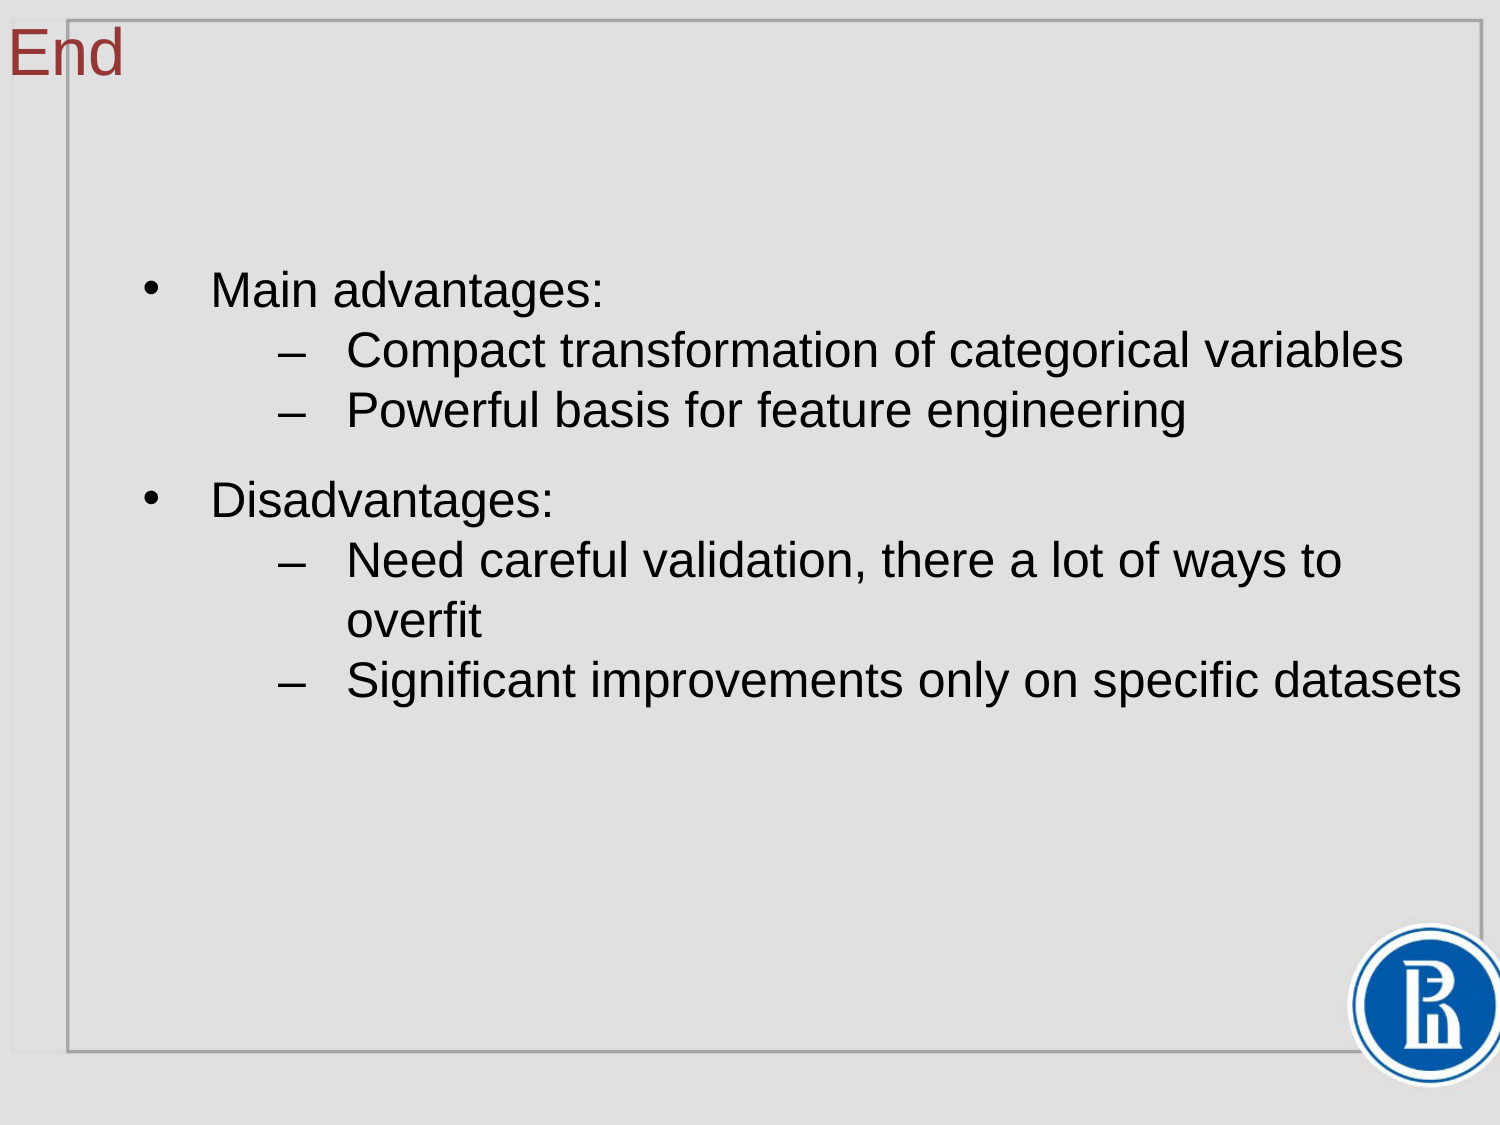

# End
Main advantages:
Compact transformation of categorical variables
Powerful basis for feature engineering
Disadvantages:
Need careful validation, there a lot of ways to overfit
Significant improvements only on specific datasets